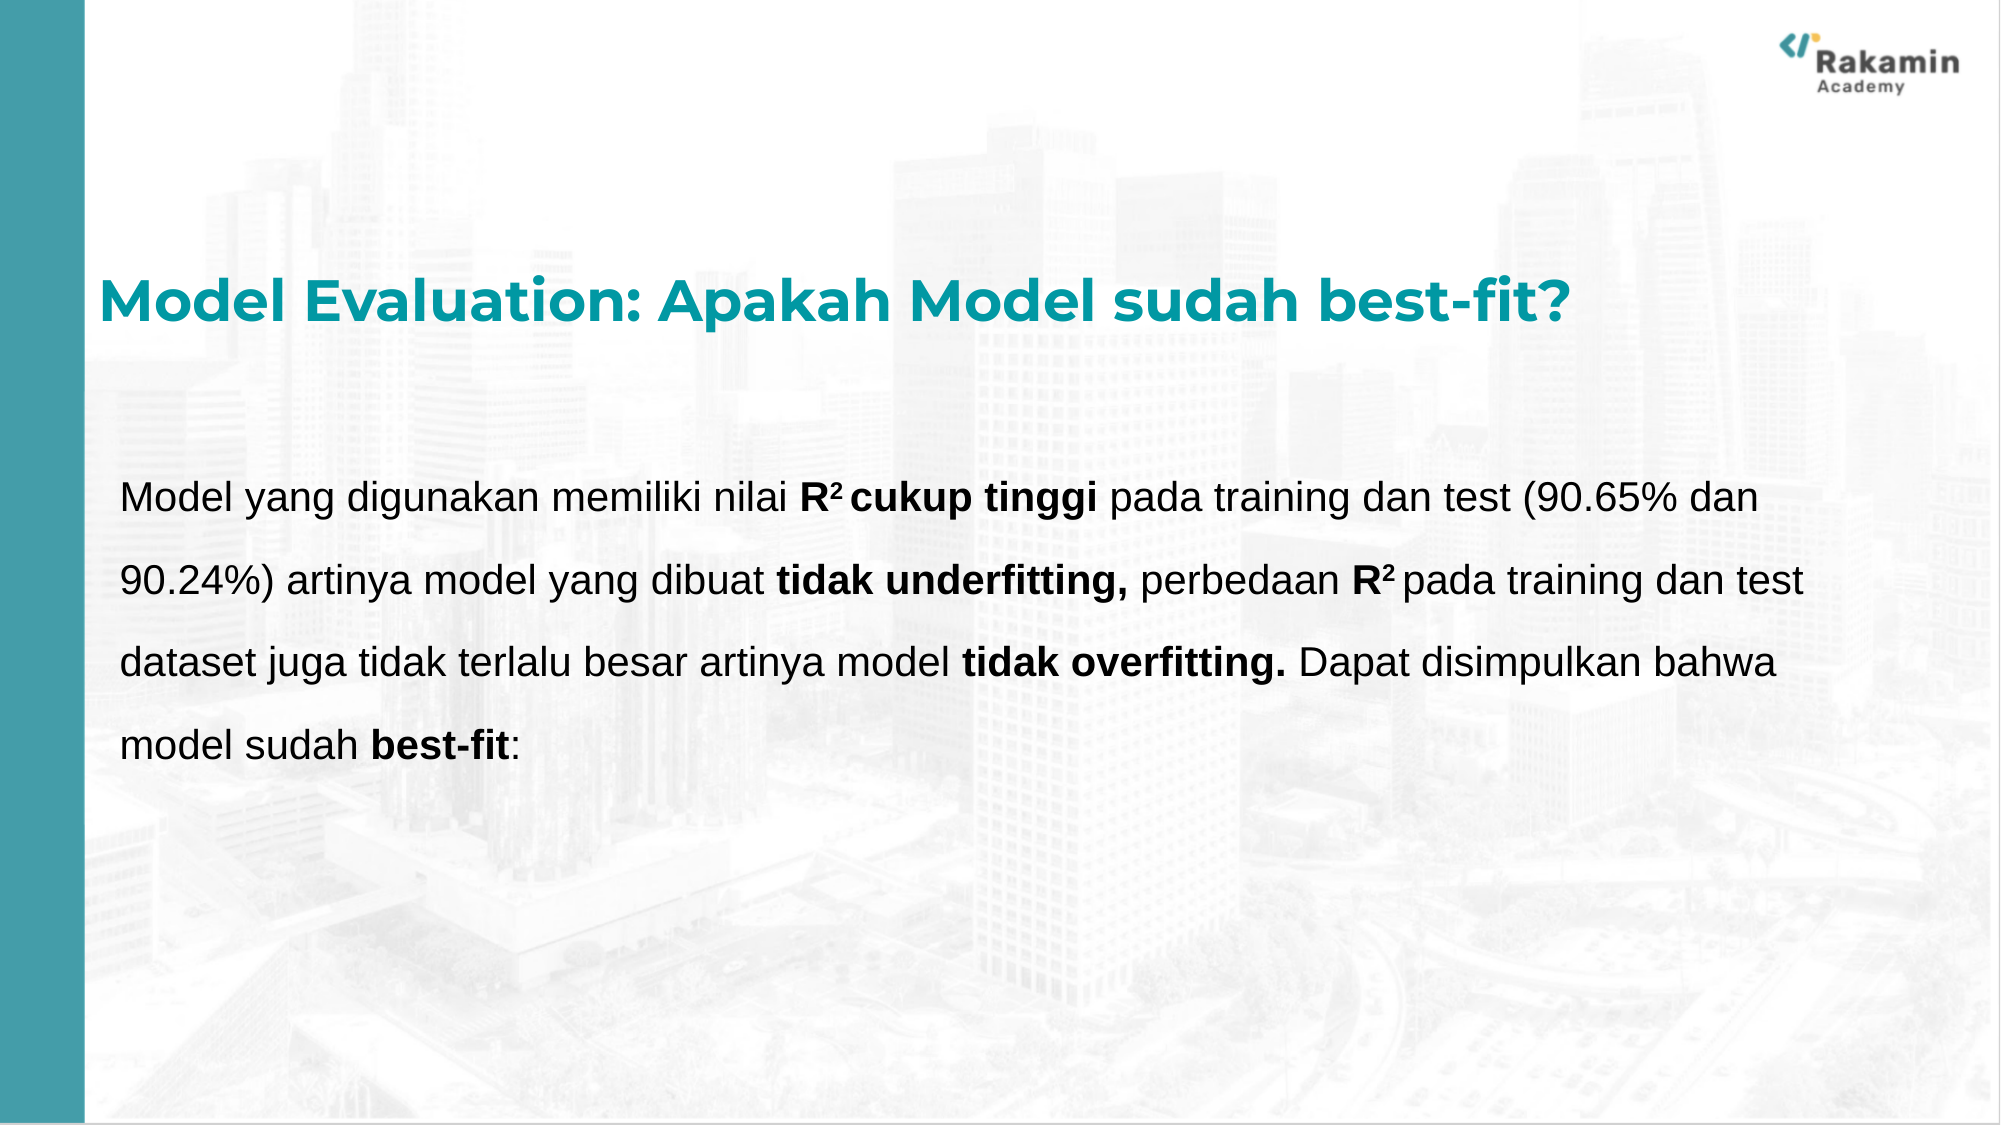

Model Evaluation: Apakah Model sudah best-fit?
Model yang digunakan memiliki nilai R2 cukup tinggi pada training dan test (90.65% dan 90.24%) artinya model yang dibuat tidak underfitting, perbedaan R2 pada training dan test dataset juga tidak terlalu besar artinya model tidak overfitting. Dapat disimpulkan bahwa model sudah best-fit: